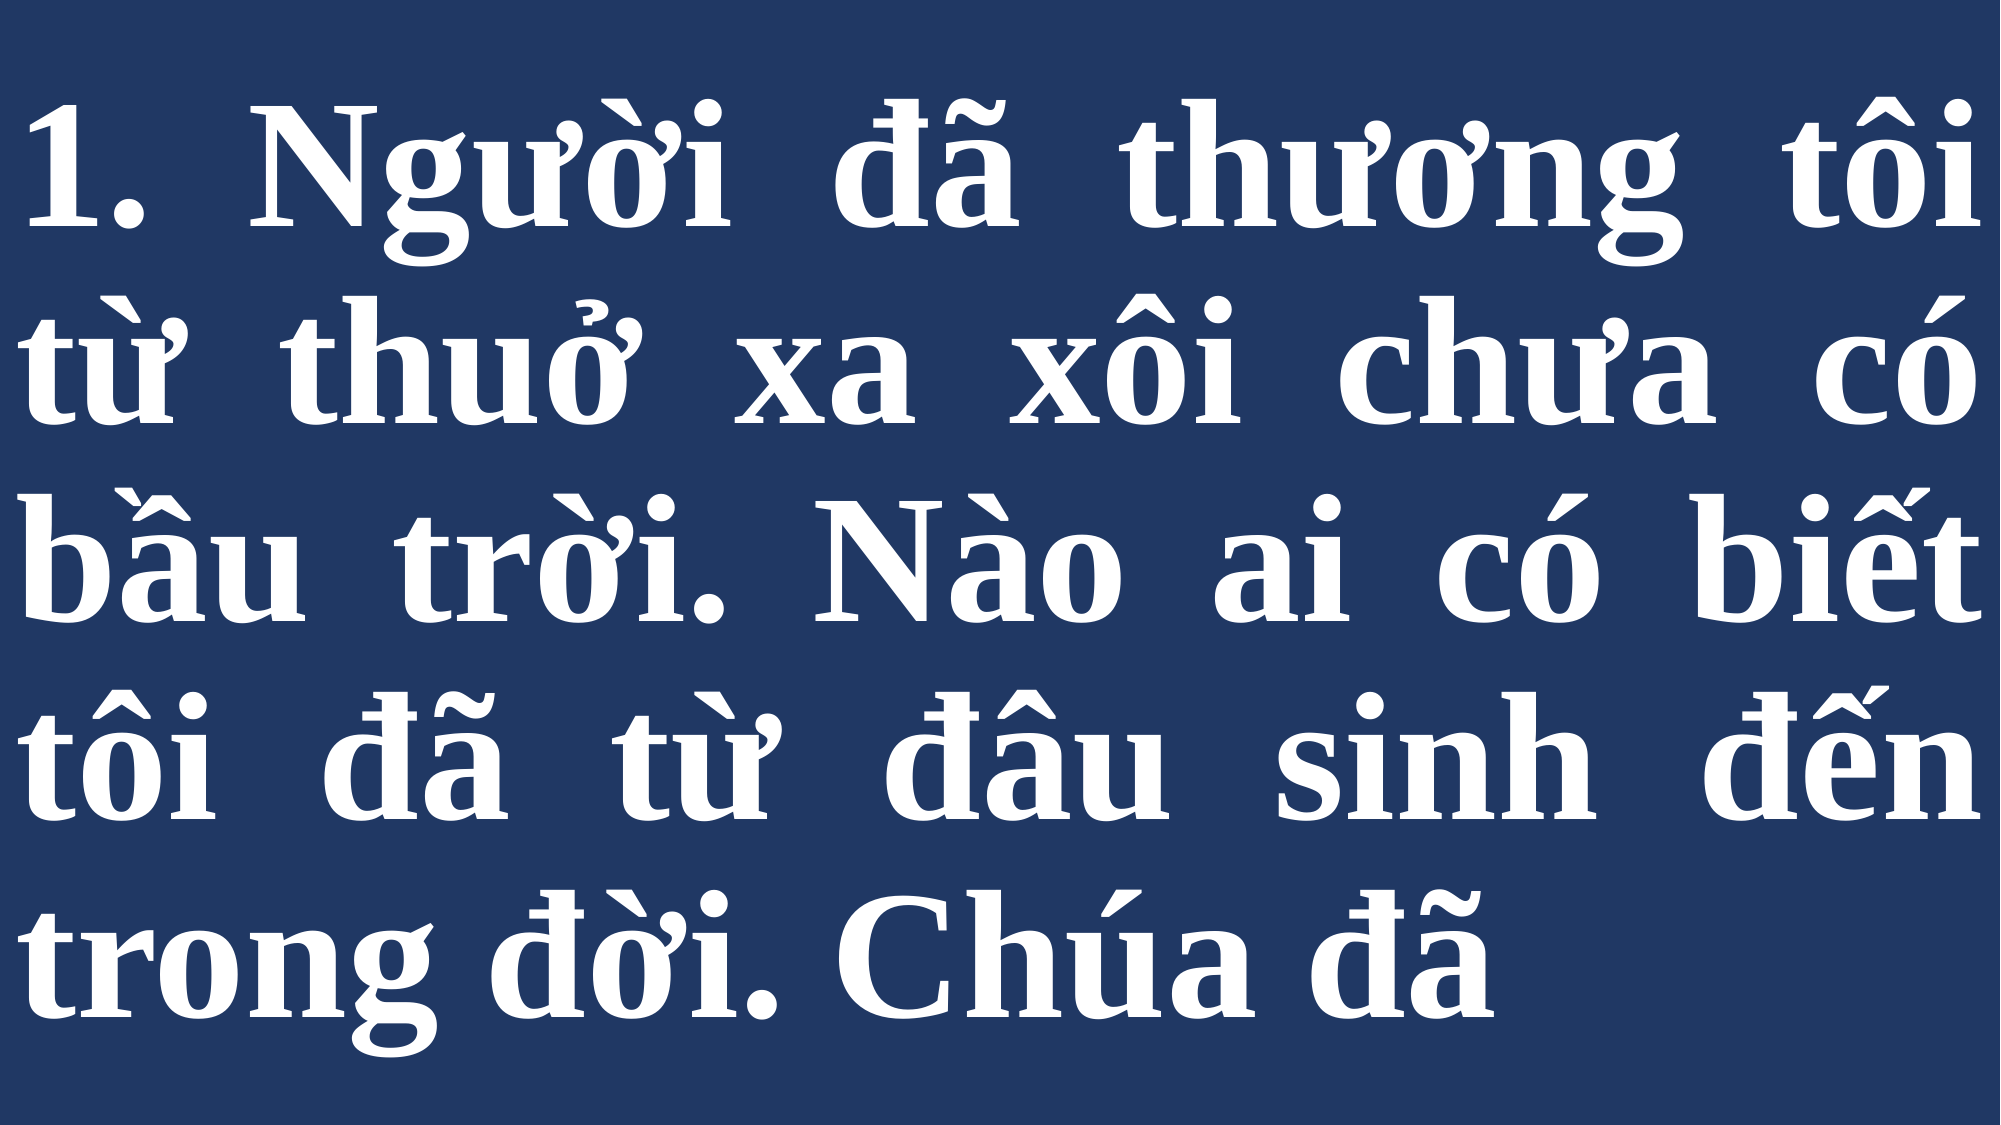

# 1. Người đã thương tôi từ thuở xa xôi chưa có bầu trời. Nào ai có biết tôi đã từ đâu sinh đến trong đời. Chúa đã